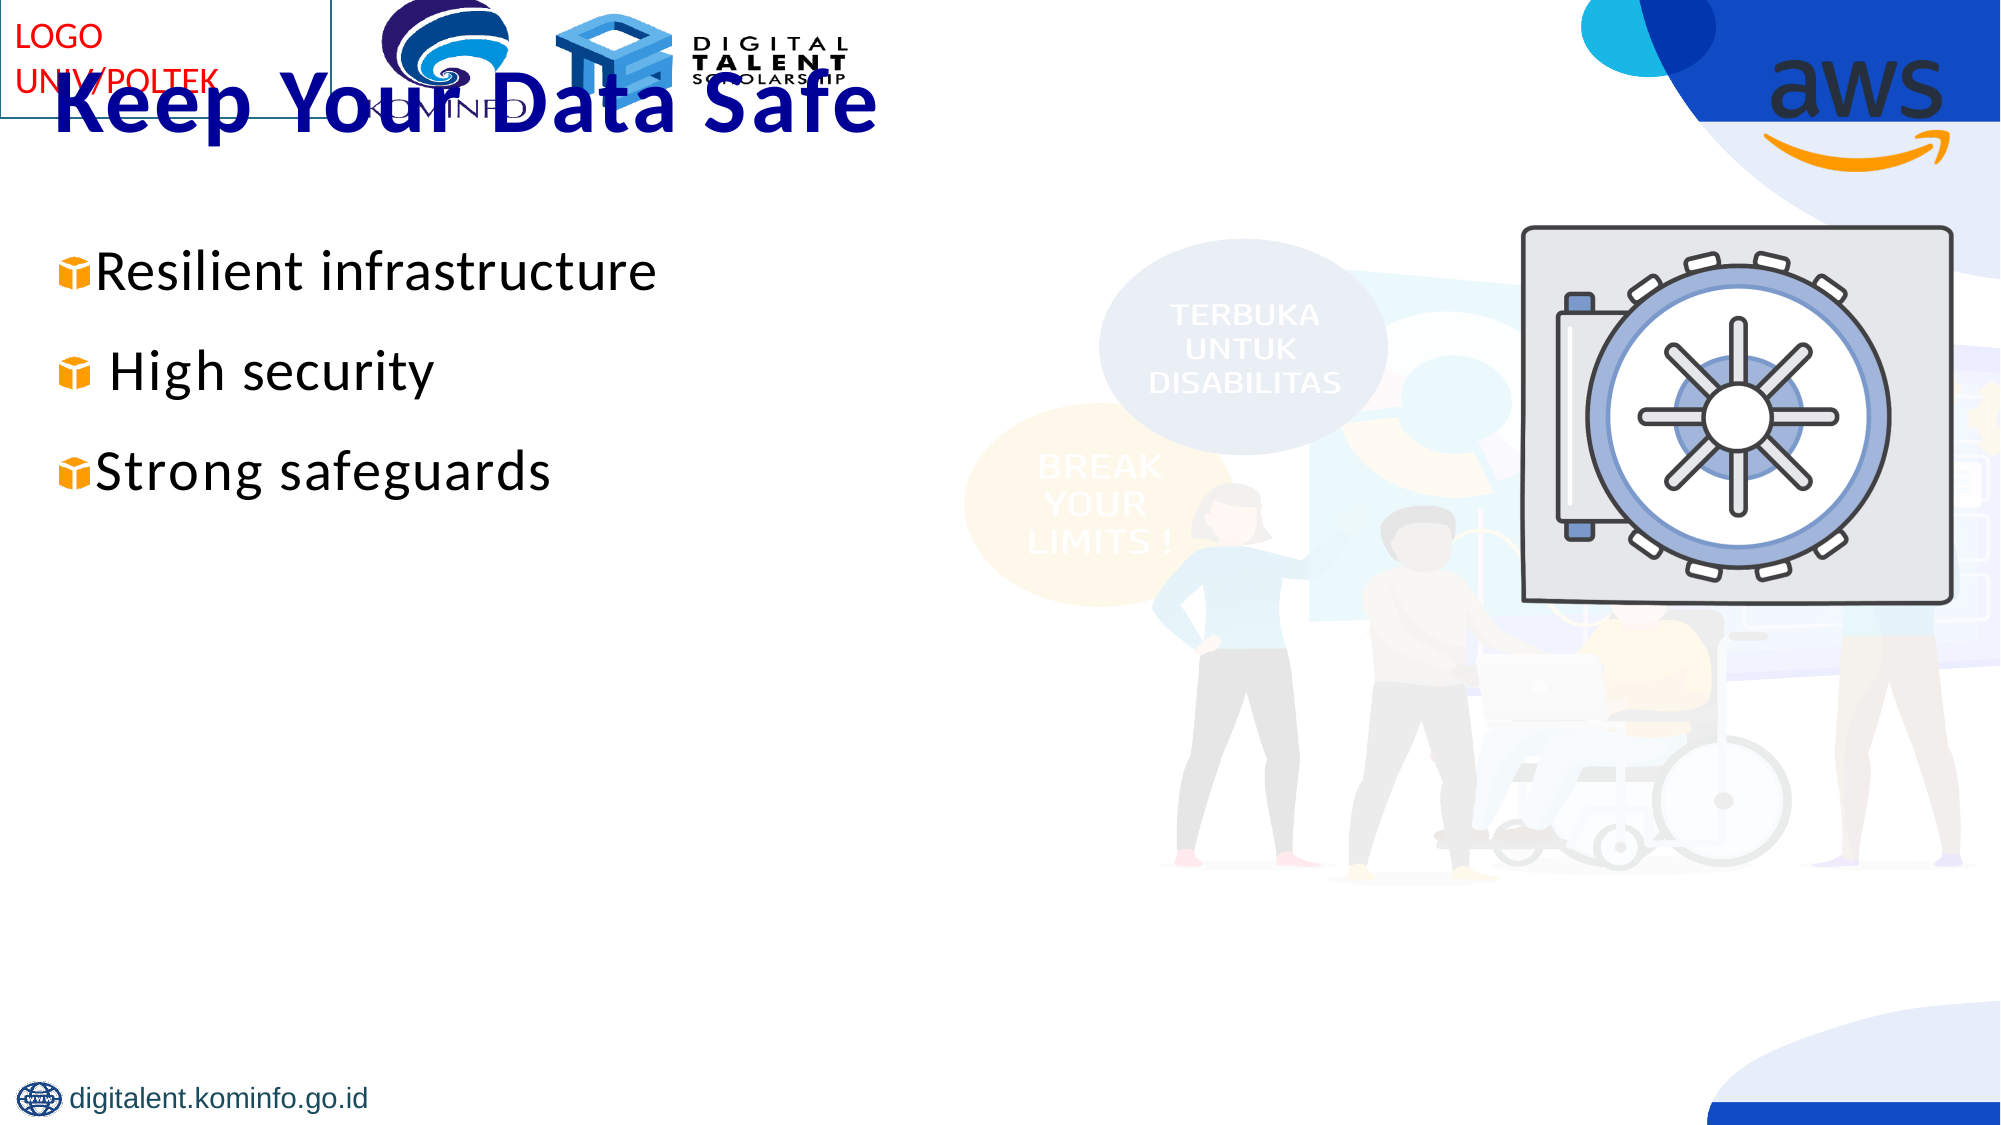

# Keep Your Data Safe

Resilient infrastructure  High security
Strong safeguards